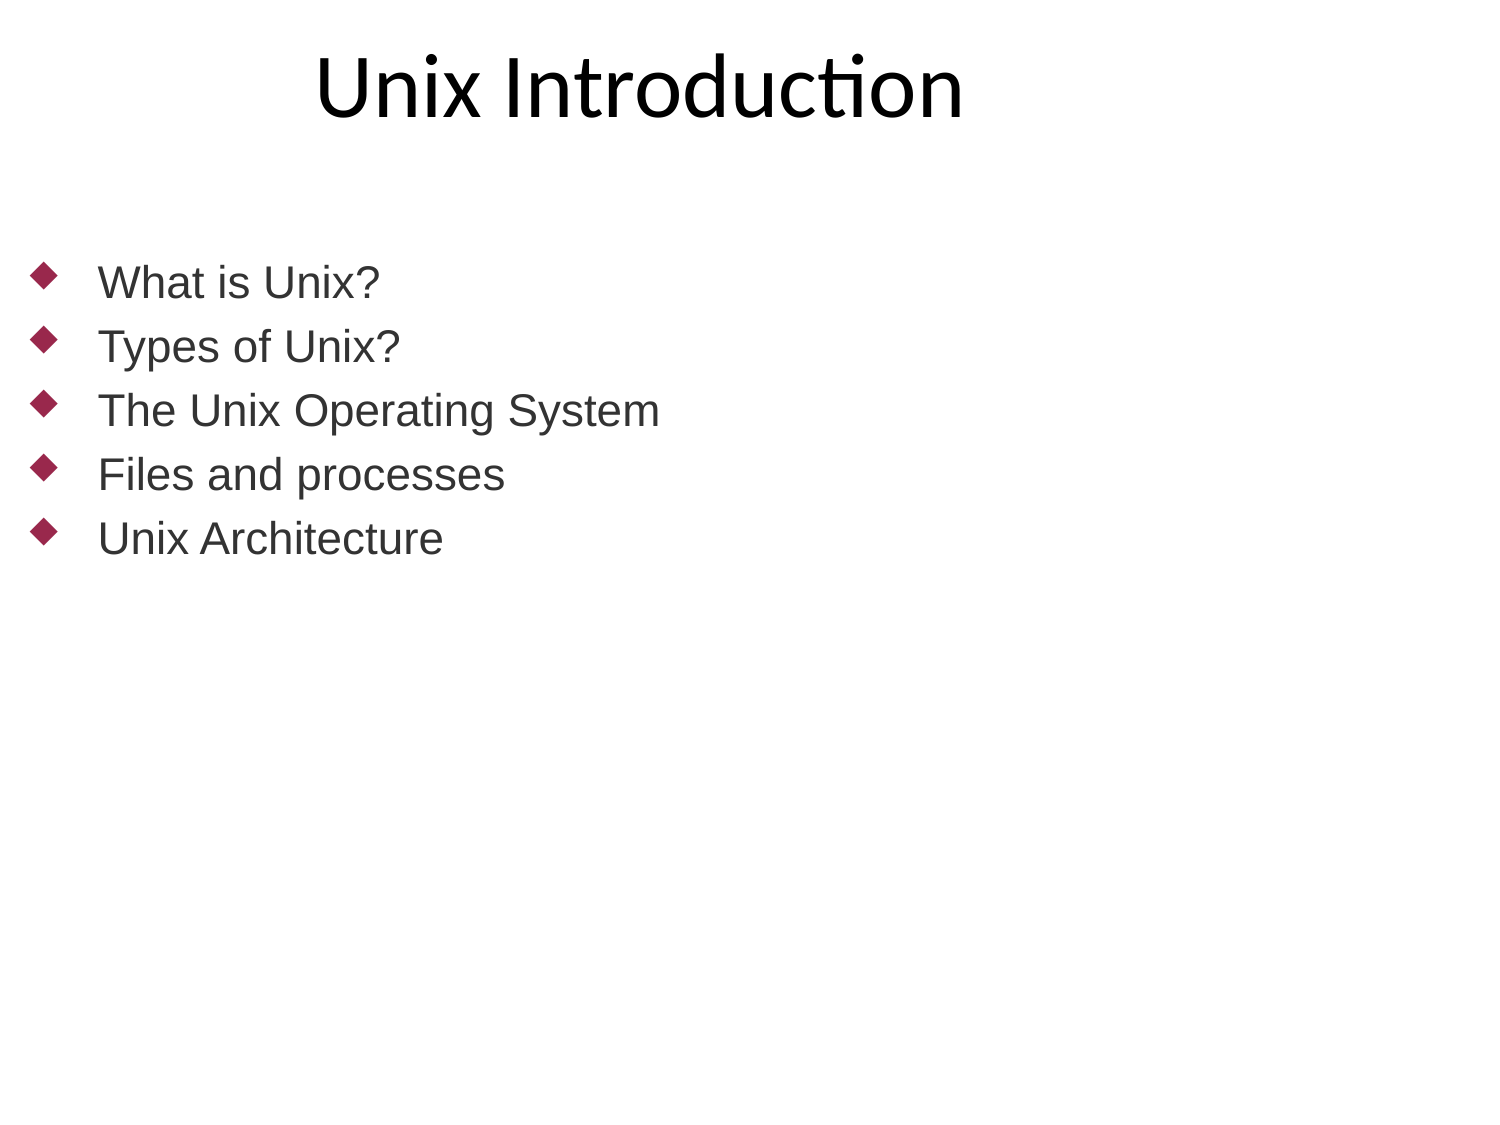

Unix Introduction
What is Unix?
Types of Unix?
The Unix Operating System
Files and processes
Unix Architecture